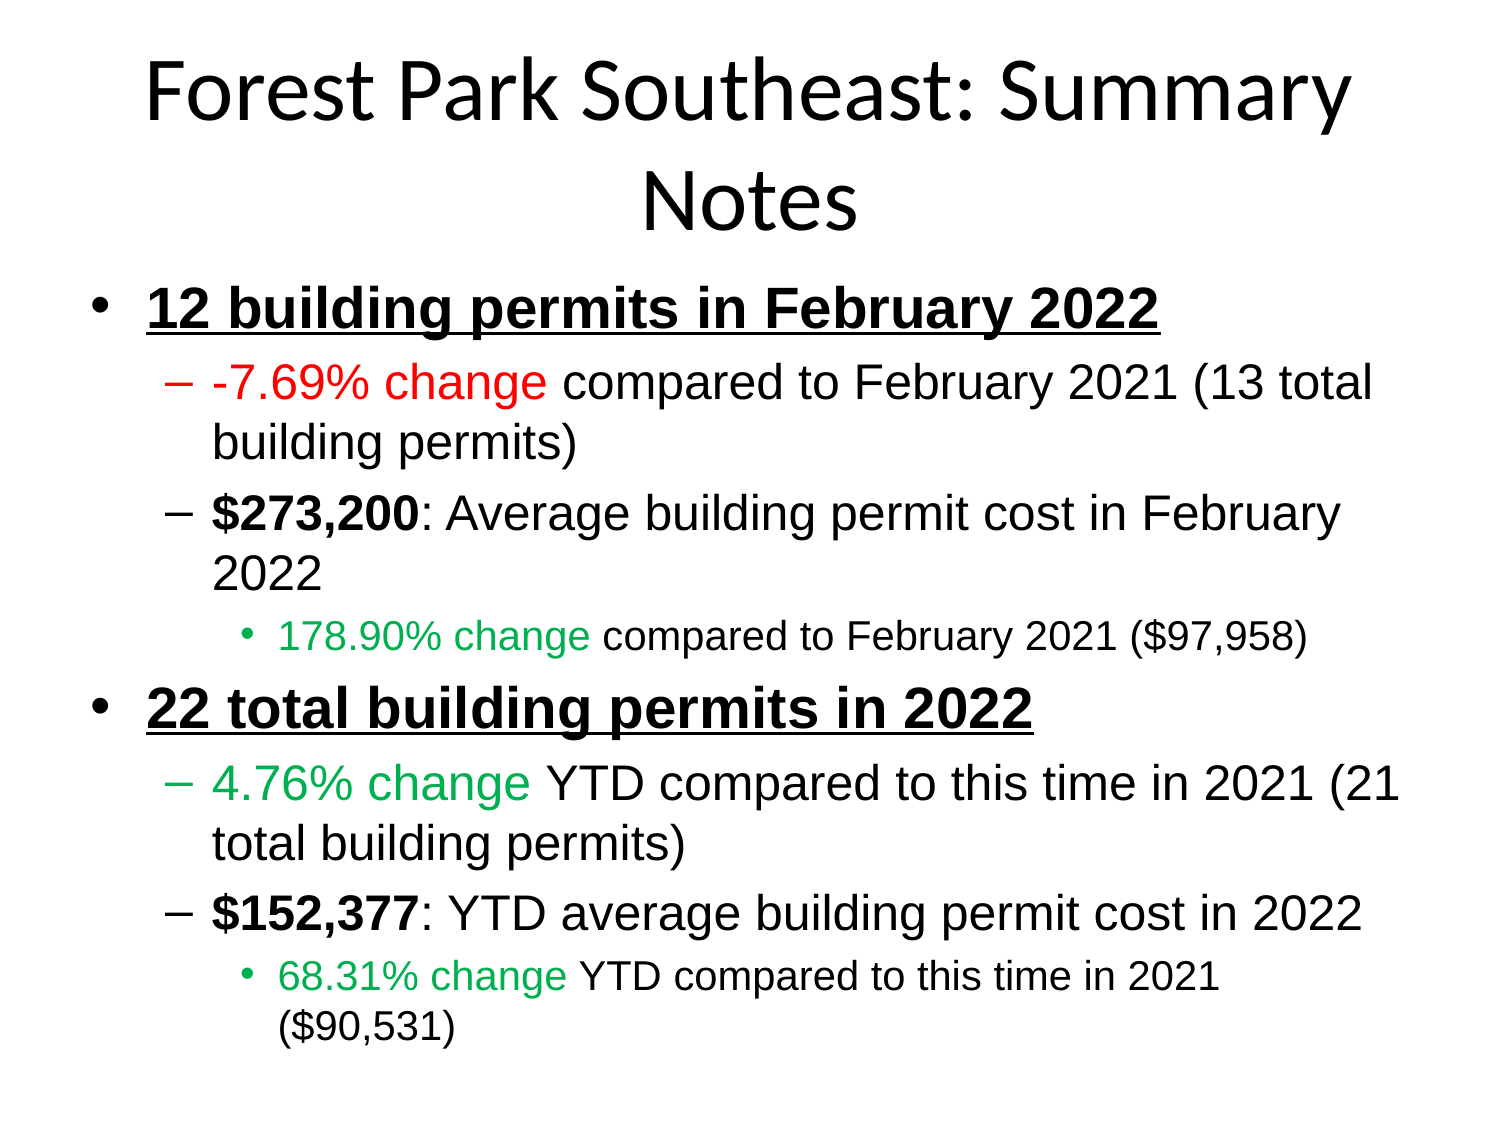

# Forest Park Southeast: Summary Notes
12 building permits in February 2022
-7.69% change compared to February 2021 (13 total building permits)
$273,200: Average building permit cost in February 2022
178.90% change compared to February 2021 ($97,958)
22 total building permits in 2022
4.76% change YTD compared to this time in 2021 (21 total building permits)
$152,377: YTD average building permit cost in 2022
68.31% change YTD compared to this time in 2021 ($90,531)